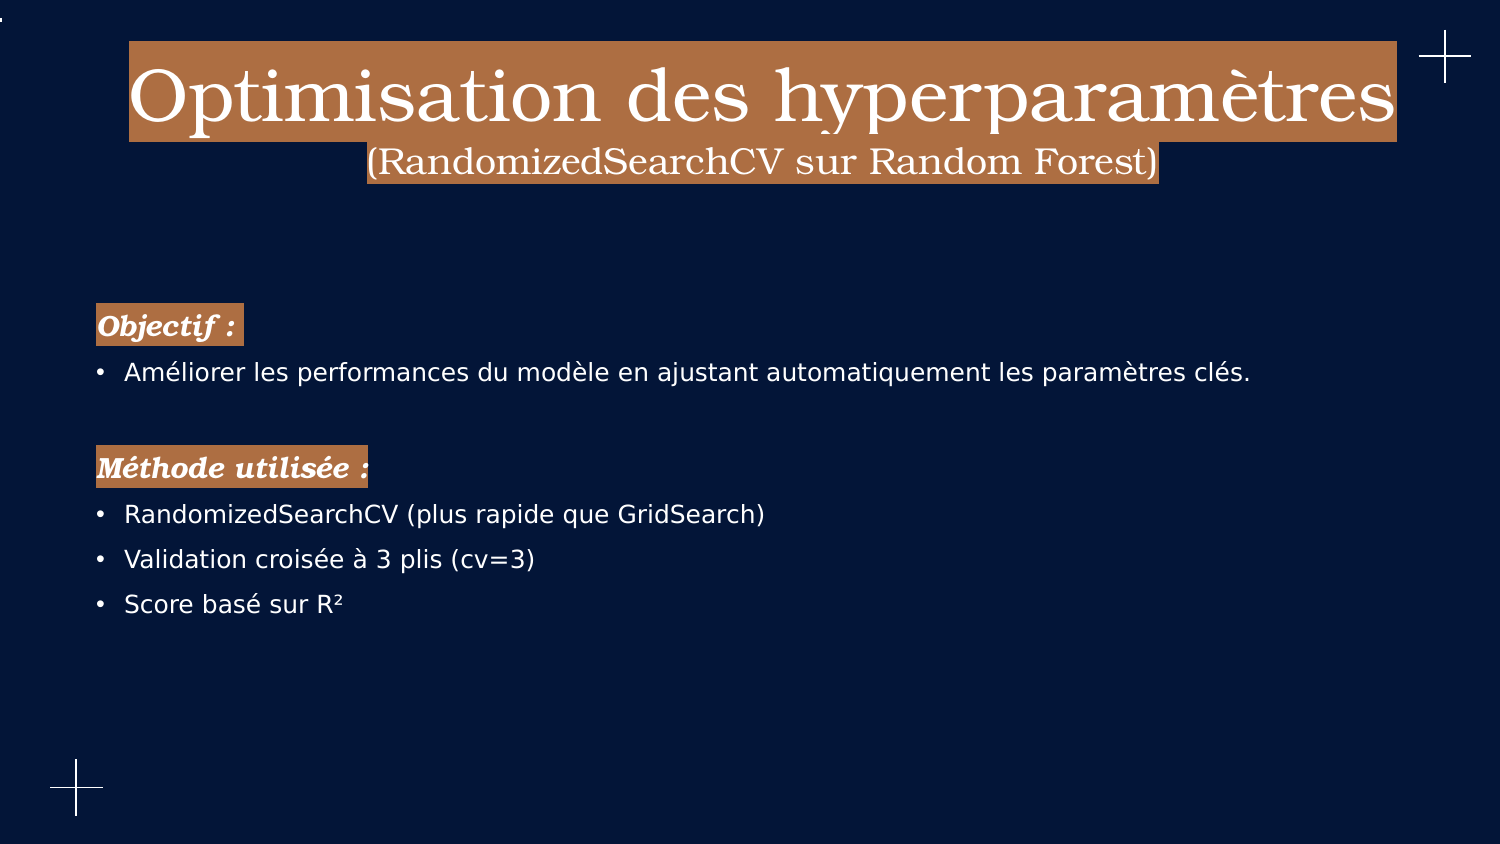

.

Optimisation des hyperparamètres
(RandomizedSearchCV sur Random Forest)

Objectif :
Améliorer les performances du modèle en ajustant automatiquement les paramètres clés.

Méthode utilisée :
RandomizedSearchCV (plus rapide que GridSearch)
Validation croisée à 3 plis (cv=3)
Score basé sur R²